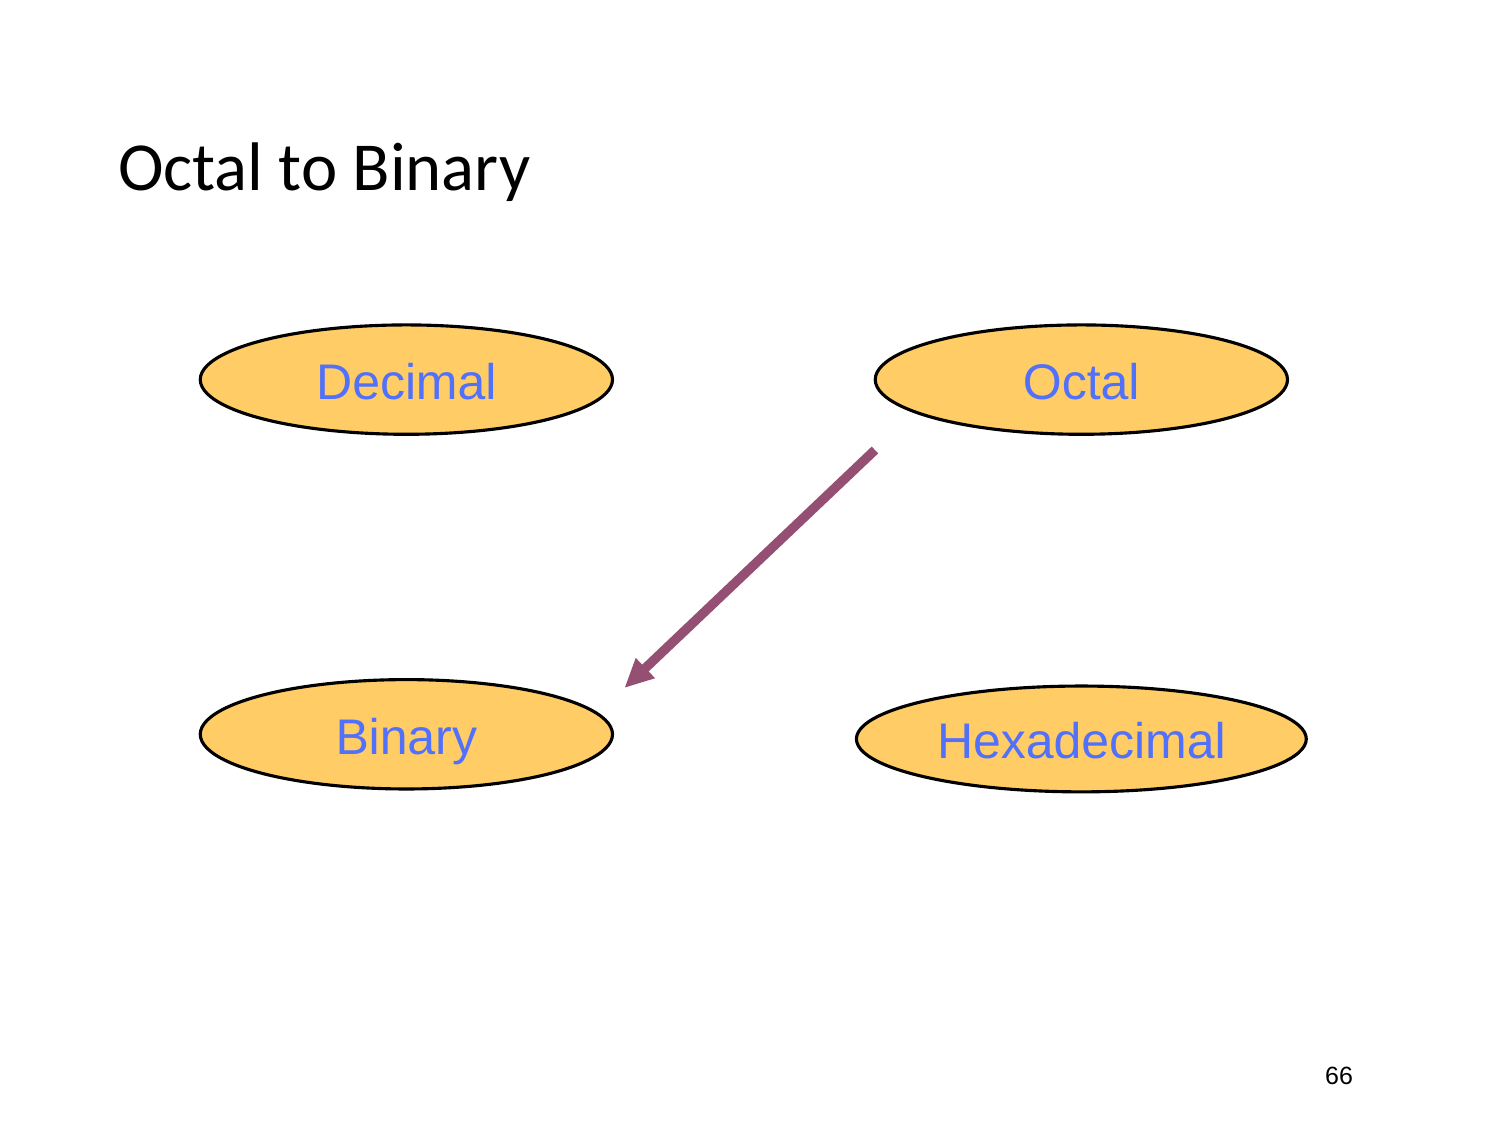

# Octal to Binary
Decimal
Octal

Binary
Hexadecimal